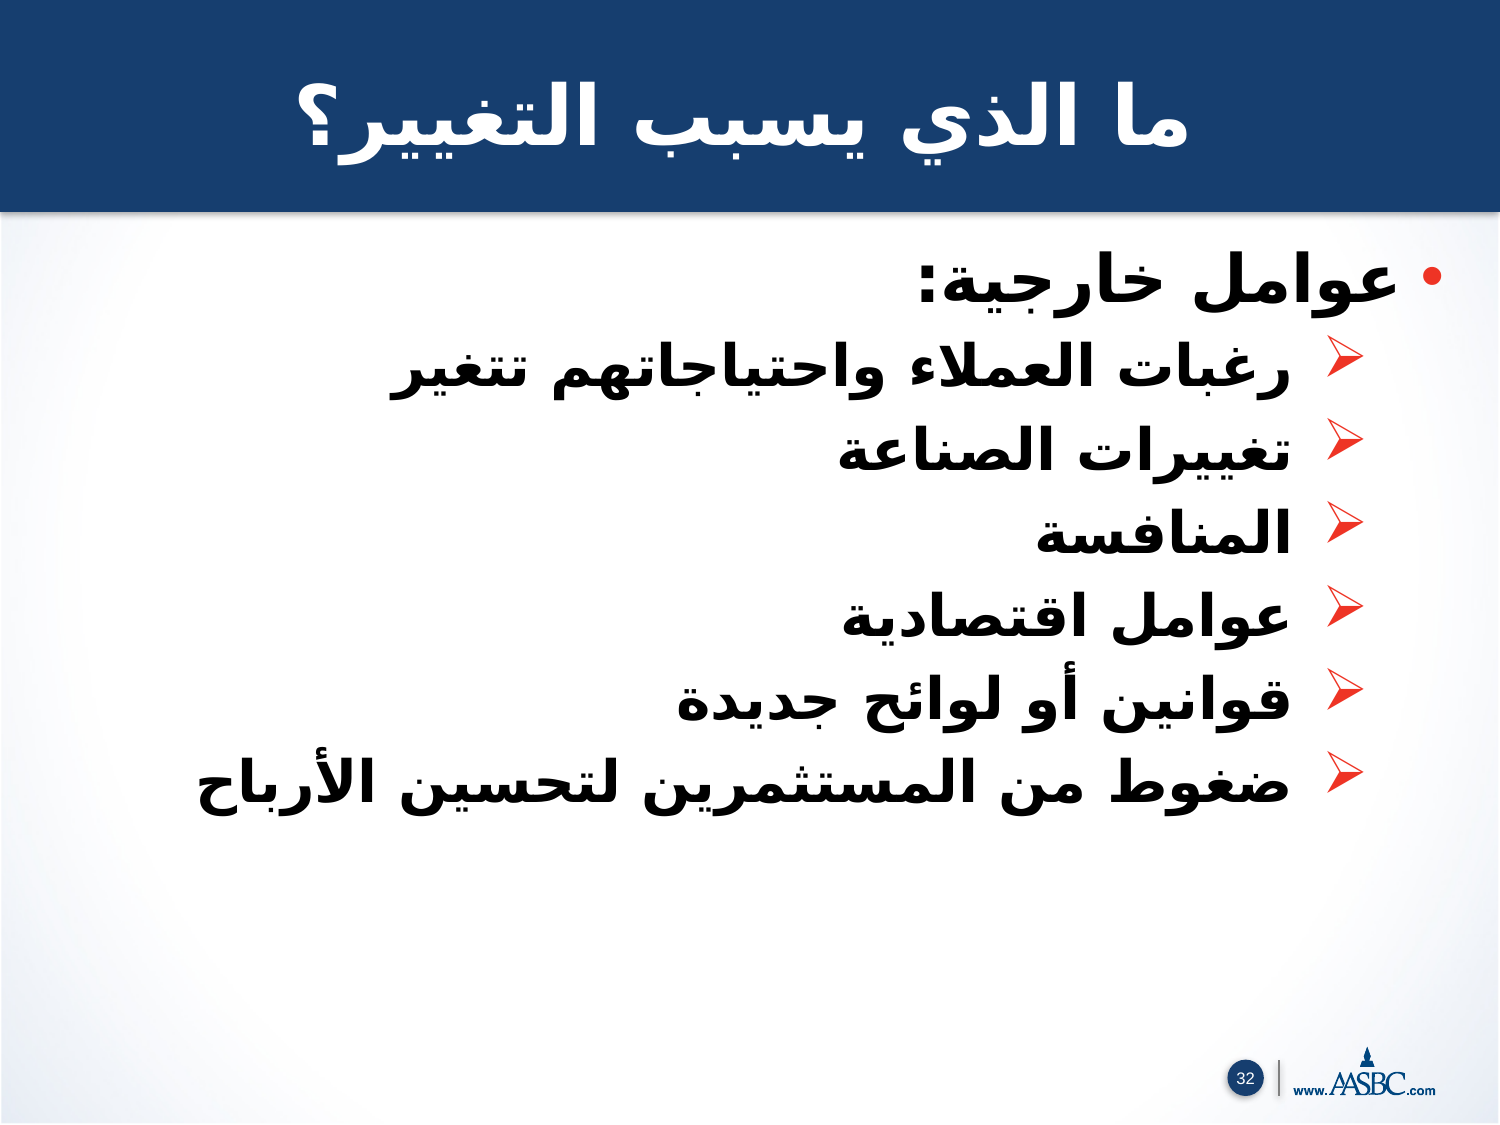

ما الذي يسبب التغيير؟

عوامل خارجية:
رغبات العملاء واحتياجاتهم تتغير
تغييرات الصناعة
المنافسة
عوامل اقتصادية
قوانين أو لوائح جديدة
ضغوط من المستثمرين لتحسين الأرباح